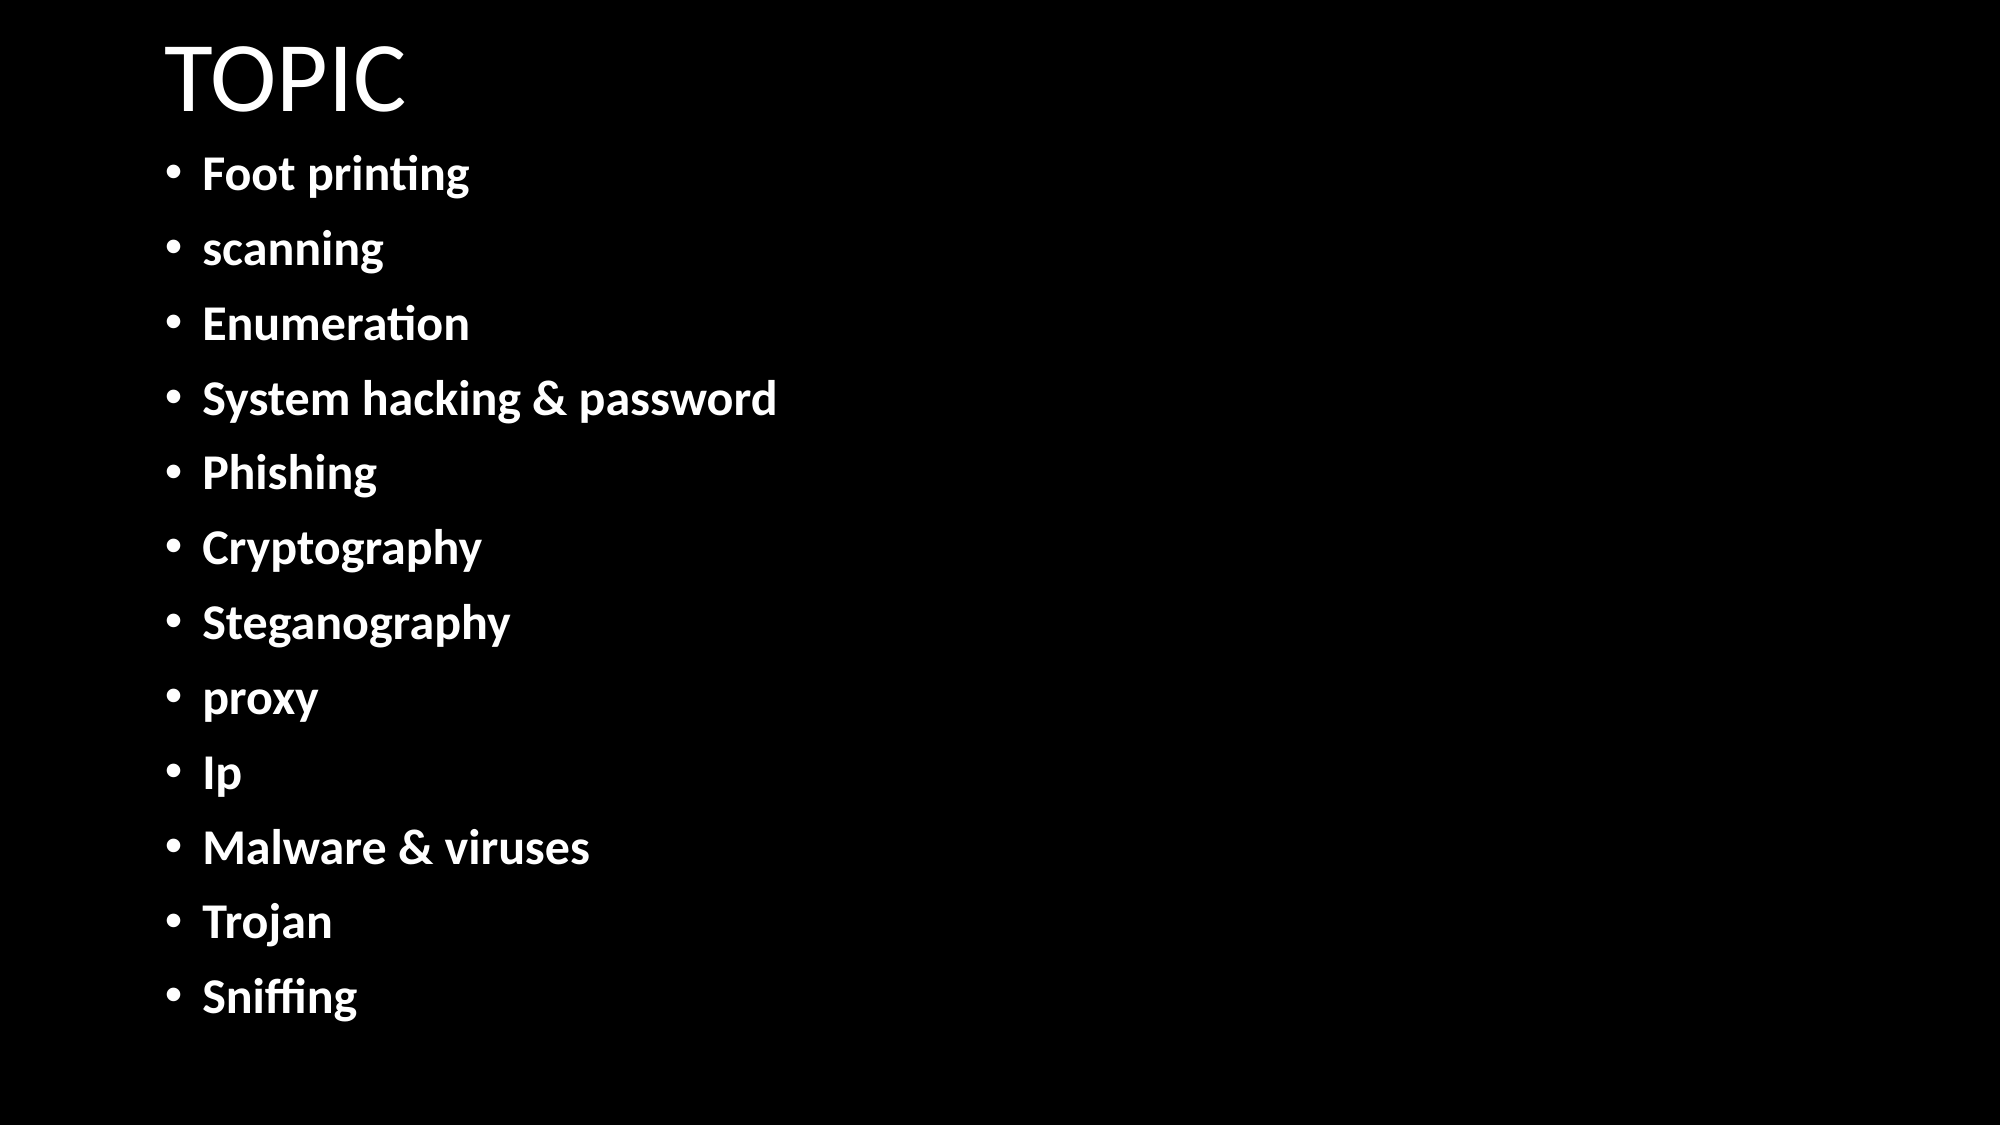

# TOPIC
Foot printing
scanning
Enumeration
System hacking & password
Phishing
Cryptography
Steganography
proxy
Ip
Malware & viruses
Trojan
Sniffing